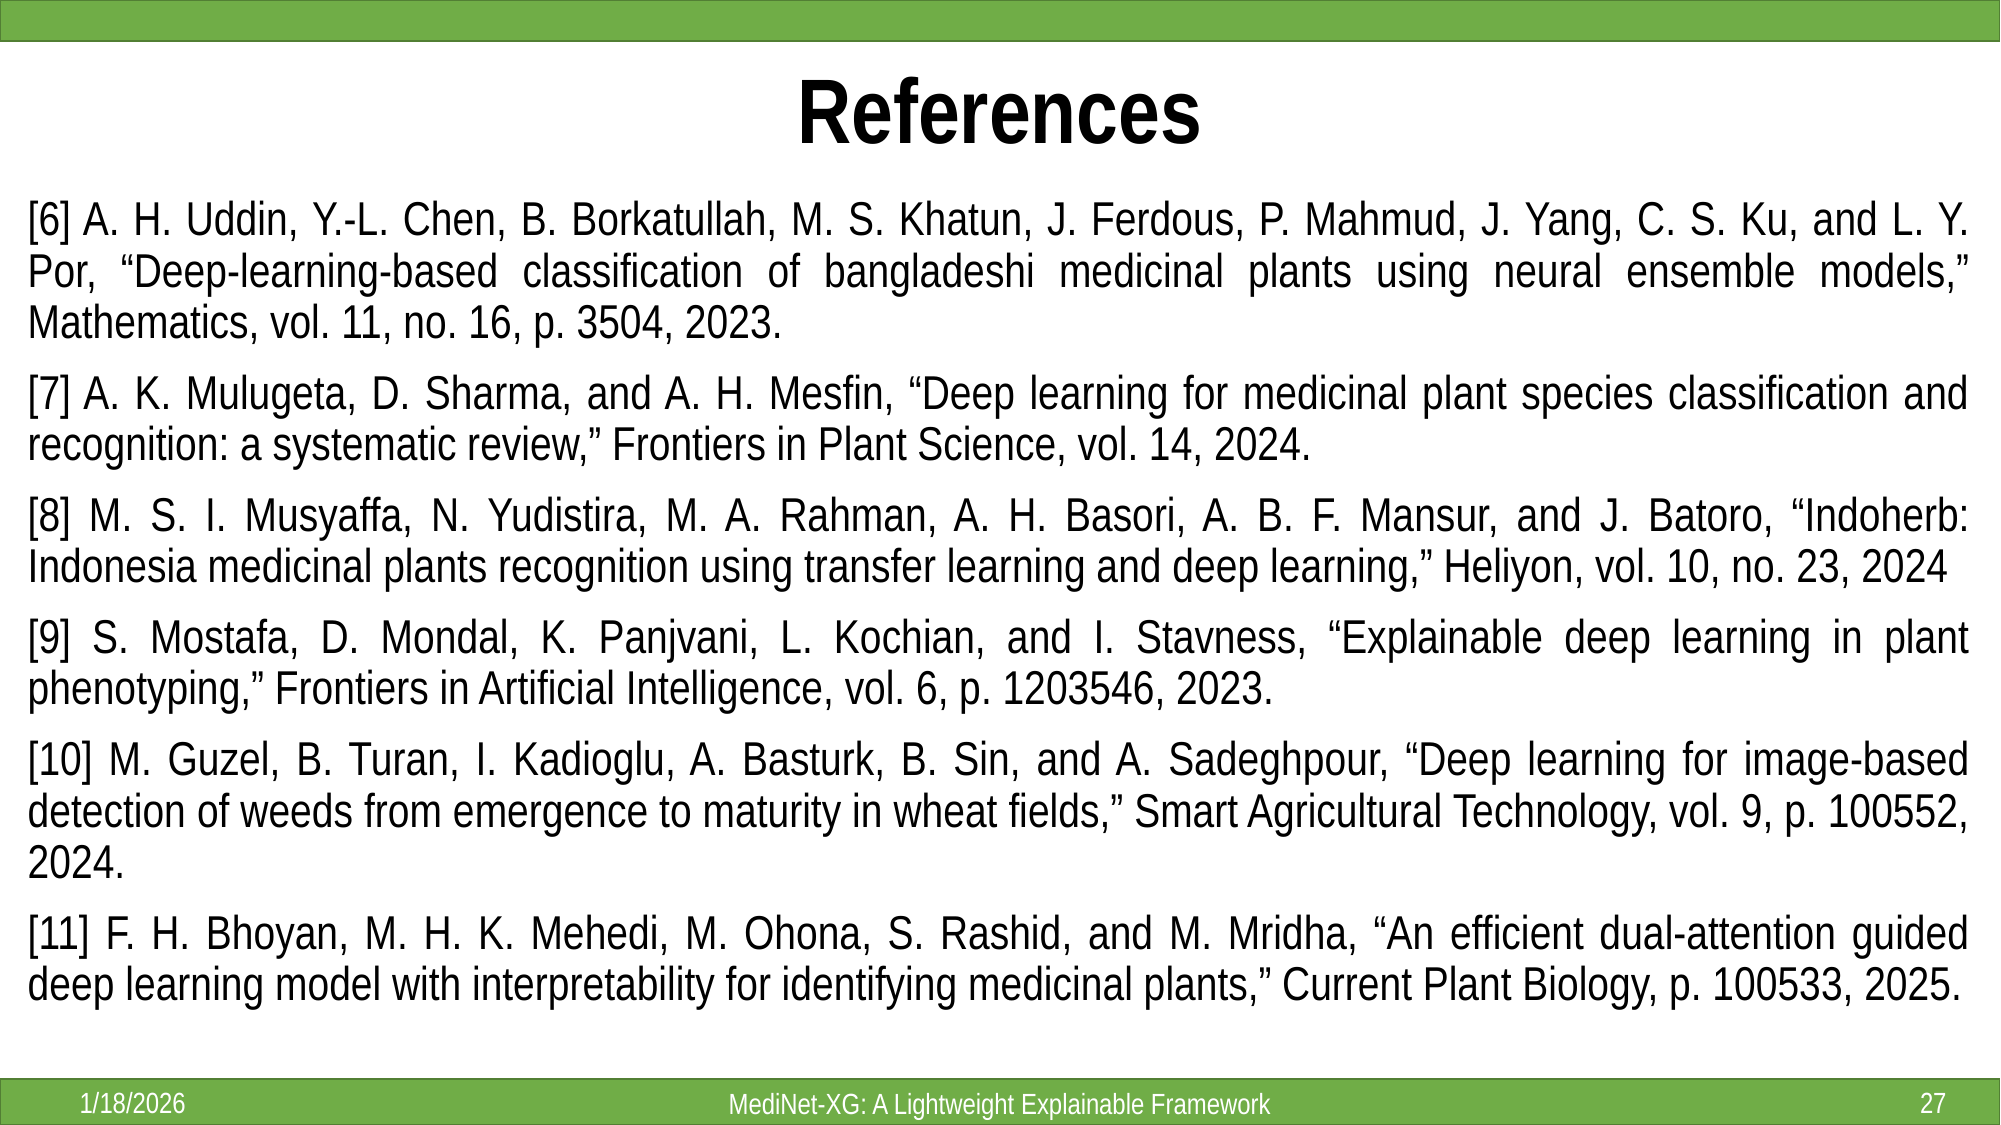

# References
[6] A. H. Uddin, Y.-L. Chen, B. Borkatullah, M. S. Khatun, J. Ferdous, P. Mahmud, J. Yang, C. S. Ku, and L. Y. Por, “Deep-learning-based classification of bangladeshi medicinal plants using neural ensemble models,” Mathematics, vol. 11, no. 16, p. 3504, 2023.
[7] A. K. Mulugeta, D. Sharma, and A. H. Mesfin, “Deep learning for medicinal plant species classification and recognition: a systematic review,” Frontiers in Plant Science, vol. 14, 2024.
[8] M. S. I. Musyaffa, N. Yudistira, M. A. Rahman, A. H. Basori, A. B. F. Mansur, and J. Batoro, “Indoherb: Indonesia medicinal plants recognition using transfer learning and deep learning,” Heliyon, vol. 10, no. 23, 2024
[9] S. Mostafa, D. Mondal, K. Panjvani, L. Kochian, and I. Stavness, “Explainable deep learning in plant phenotyping,” Frontiers in Artificial Intelligence, vol. 6, p. 1203546, 2023.
[10] M. Guzel, B. Turan, I. Kadioglu, A. Basturk, B. Sin, and A. Sadeghpour, “Deep learning for image-based detection of weeds from emergence to maturity in wheat fields,” Smart Agricultural Technology, vol. 9, p. 100552, 2024.
[11] F. H. Bhoyan, M. H. K. Mehedi, M. Ohona, S. Rashid, and M. Mridha, “An efficient dual-attention guided deep learning model with interpretability for identifying medicinal plants,” Current Plant Biology, p. 100533, 2025.

1/18/2026
27
MediNet-XG: A Lightweight Explainable Framework